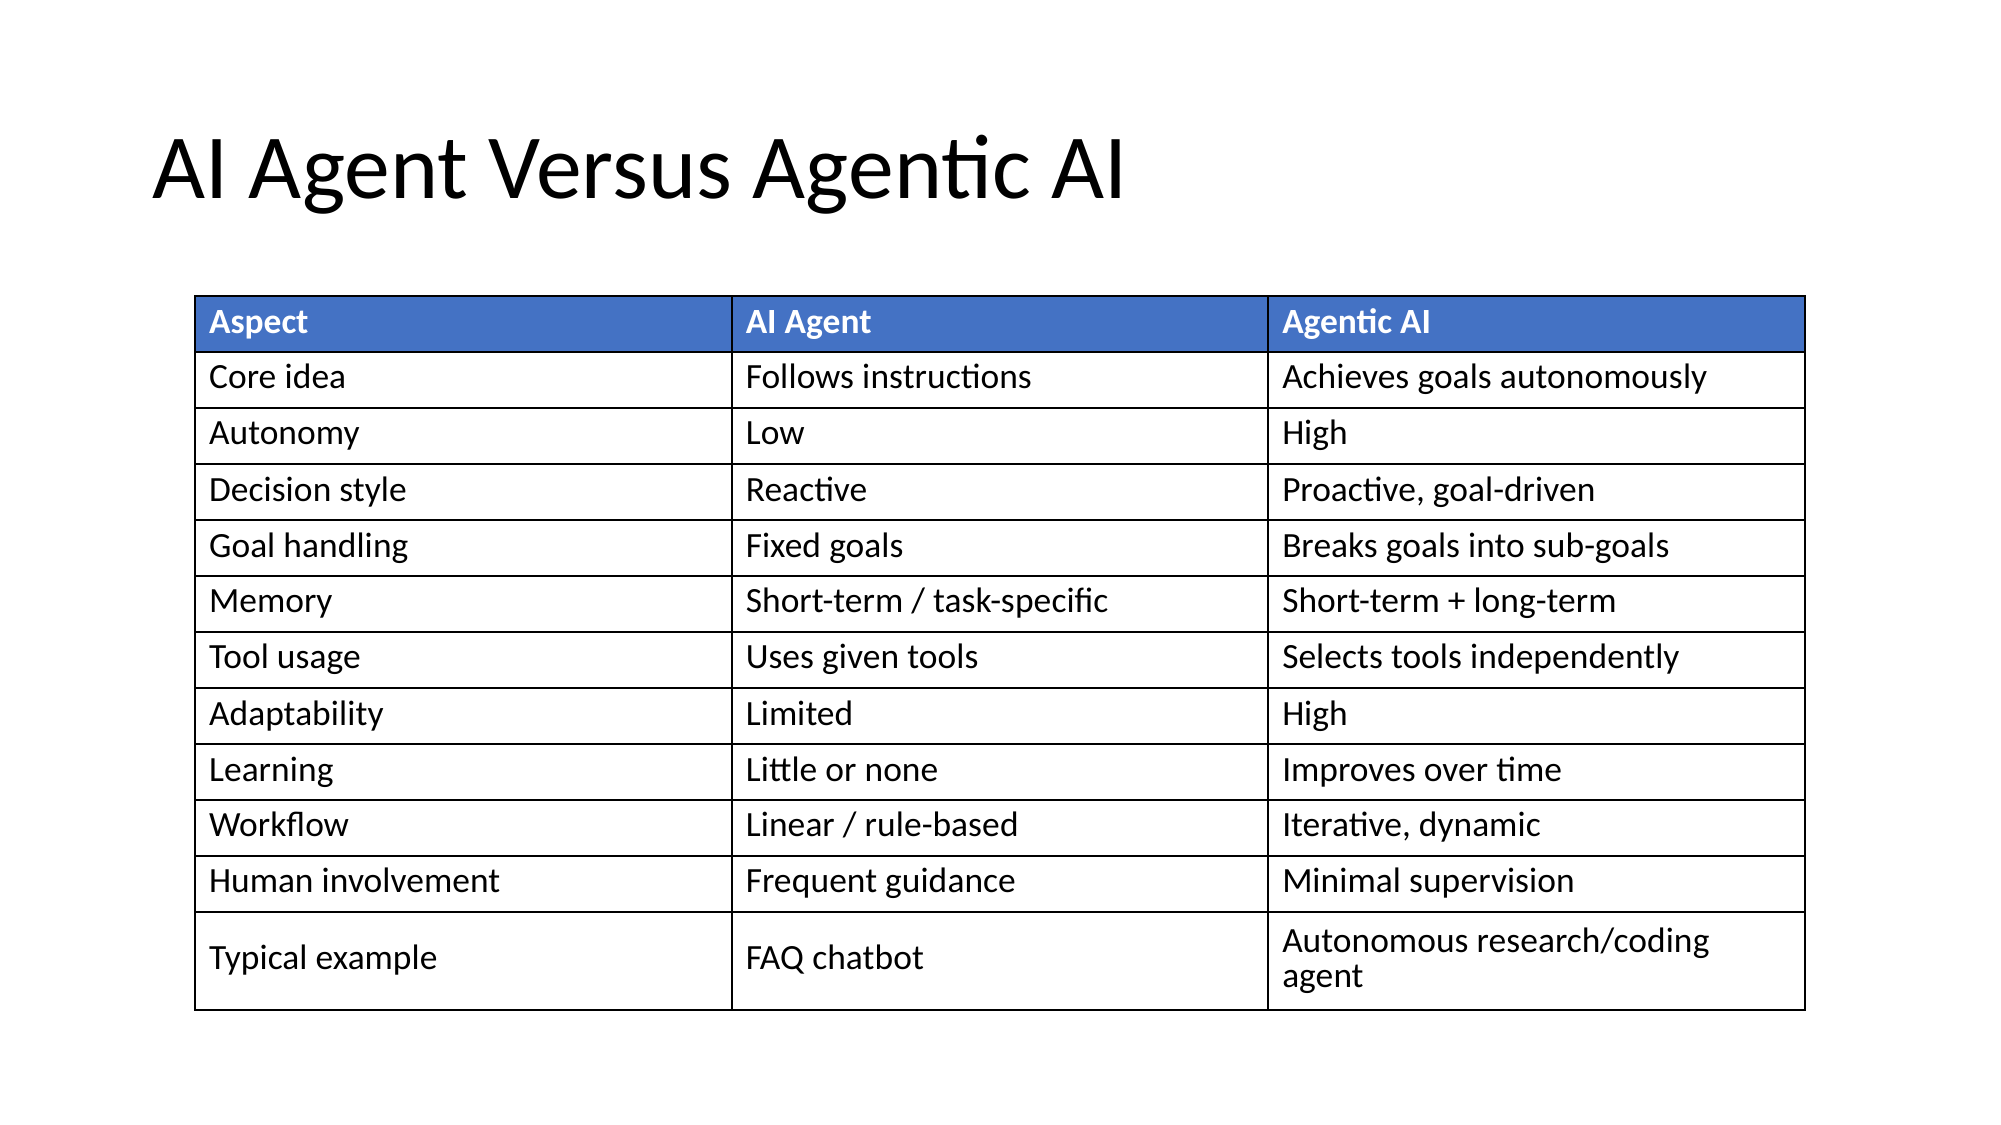

# AI Agent Versus Agentic AI
| Aspect | AI Agent | Agentic AI |
| --- | --- | --- |
| Core idea | Follows instructions | Achieves goals autonomously |
| Autonomy | Low | High |
| Decision style | Reactive | Proactive, goal-driven |
| Goal handling | Fixed goals | Breaks goals into sub-goals |
| Memory | Short-term / task-specific | Short-term + long-term |
| Tool usage | Uses given tools | Selects tools independently |
| Adaptability | Limited | High |
| Learning | Little or none | Improves over time |
| Workflow | Linear / rule-based | Iterative, dynamic |
| Human involvement | Frequent guidance | Minimal supervision |
| Typical example | FAQ chatbot | Autonomous research/coding agent |